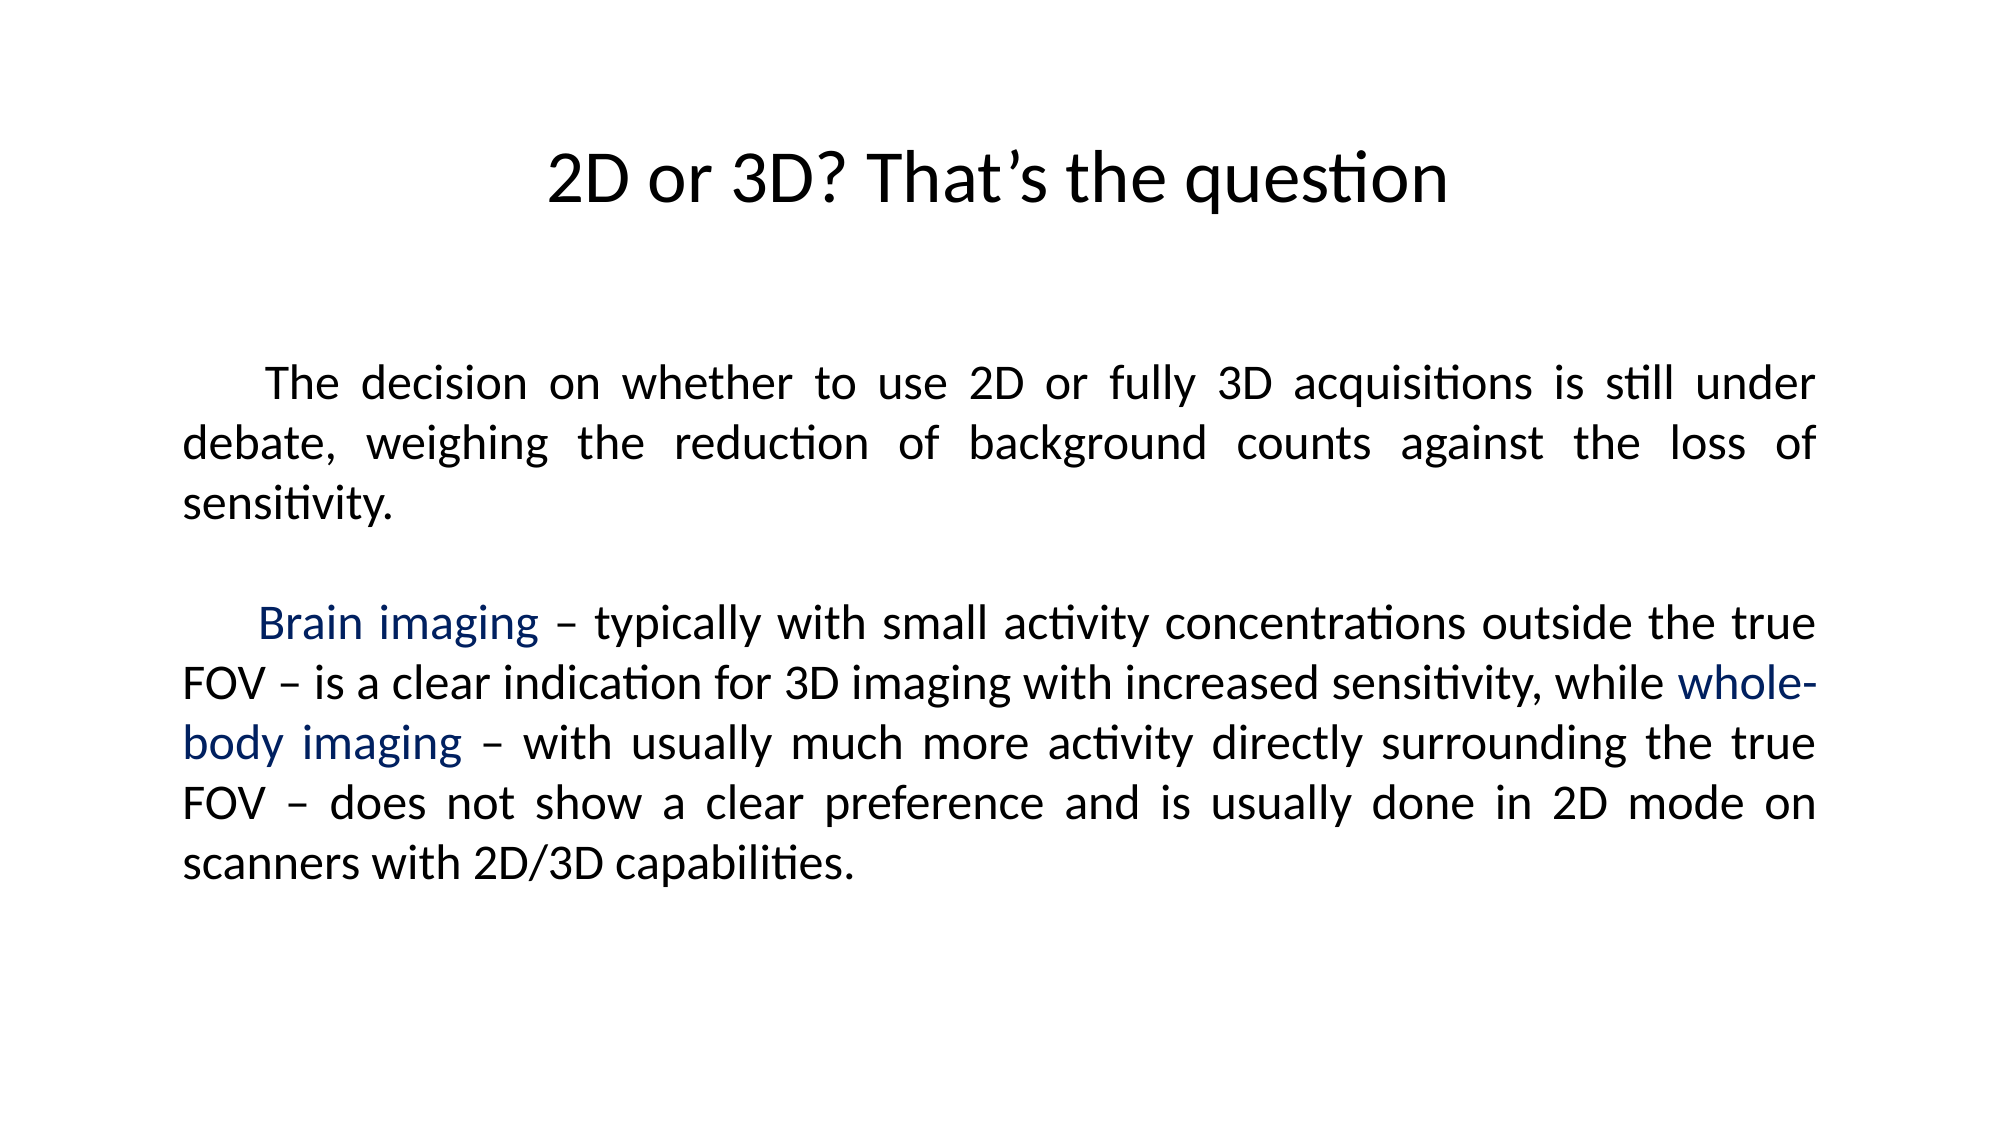

# 2D or 3D? That’s the question
    The decision on whether to use 2D or fully 3D acquisitions is still under debate, weighing the reduction of background counts against the loss of sensitivity.

     Brain imaging – typically with small activity concentrations outside the true FOV – is a clear indication for 3D imaging with increased sensitivity, while whole-body imaging – with usually much more activity directly surrounding the true FOV – does not show a clear preference and is usually done in 2D mode on scanners with 2D/3D capabilities.